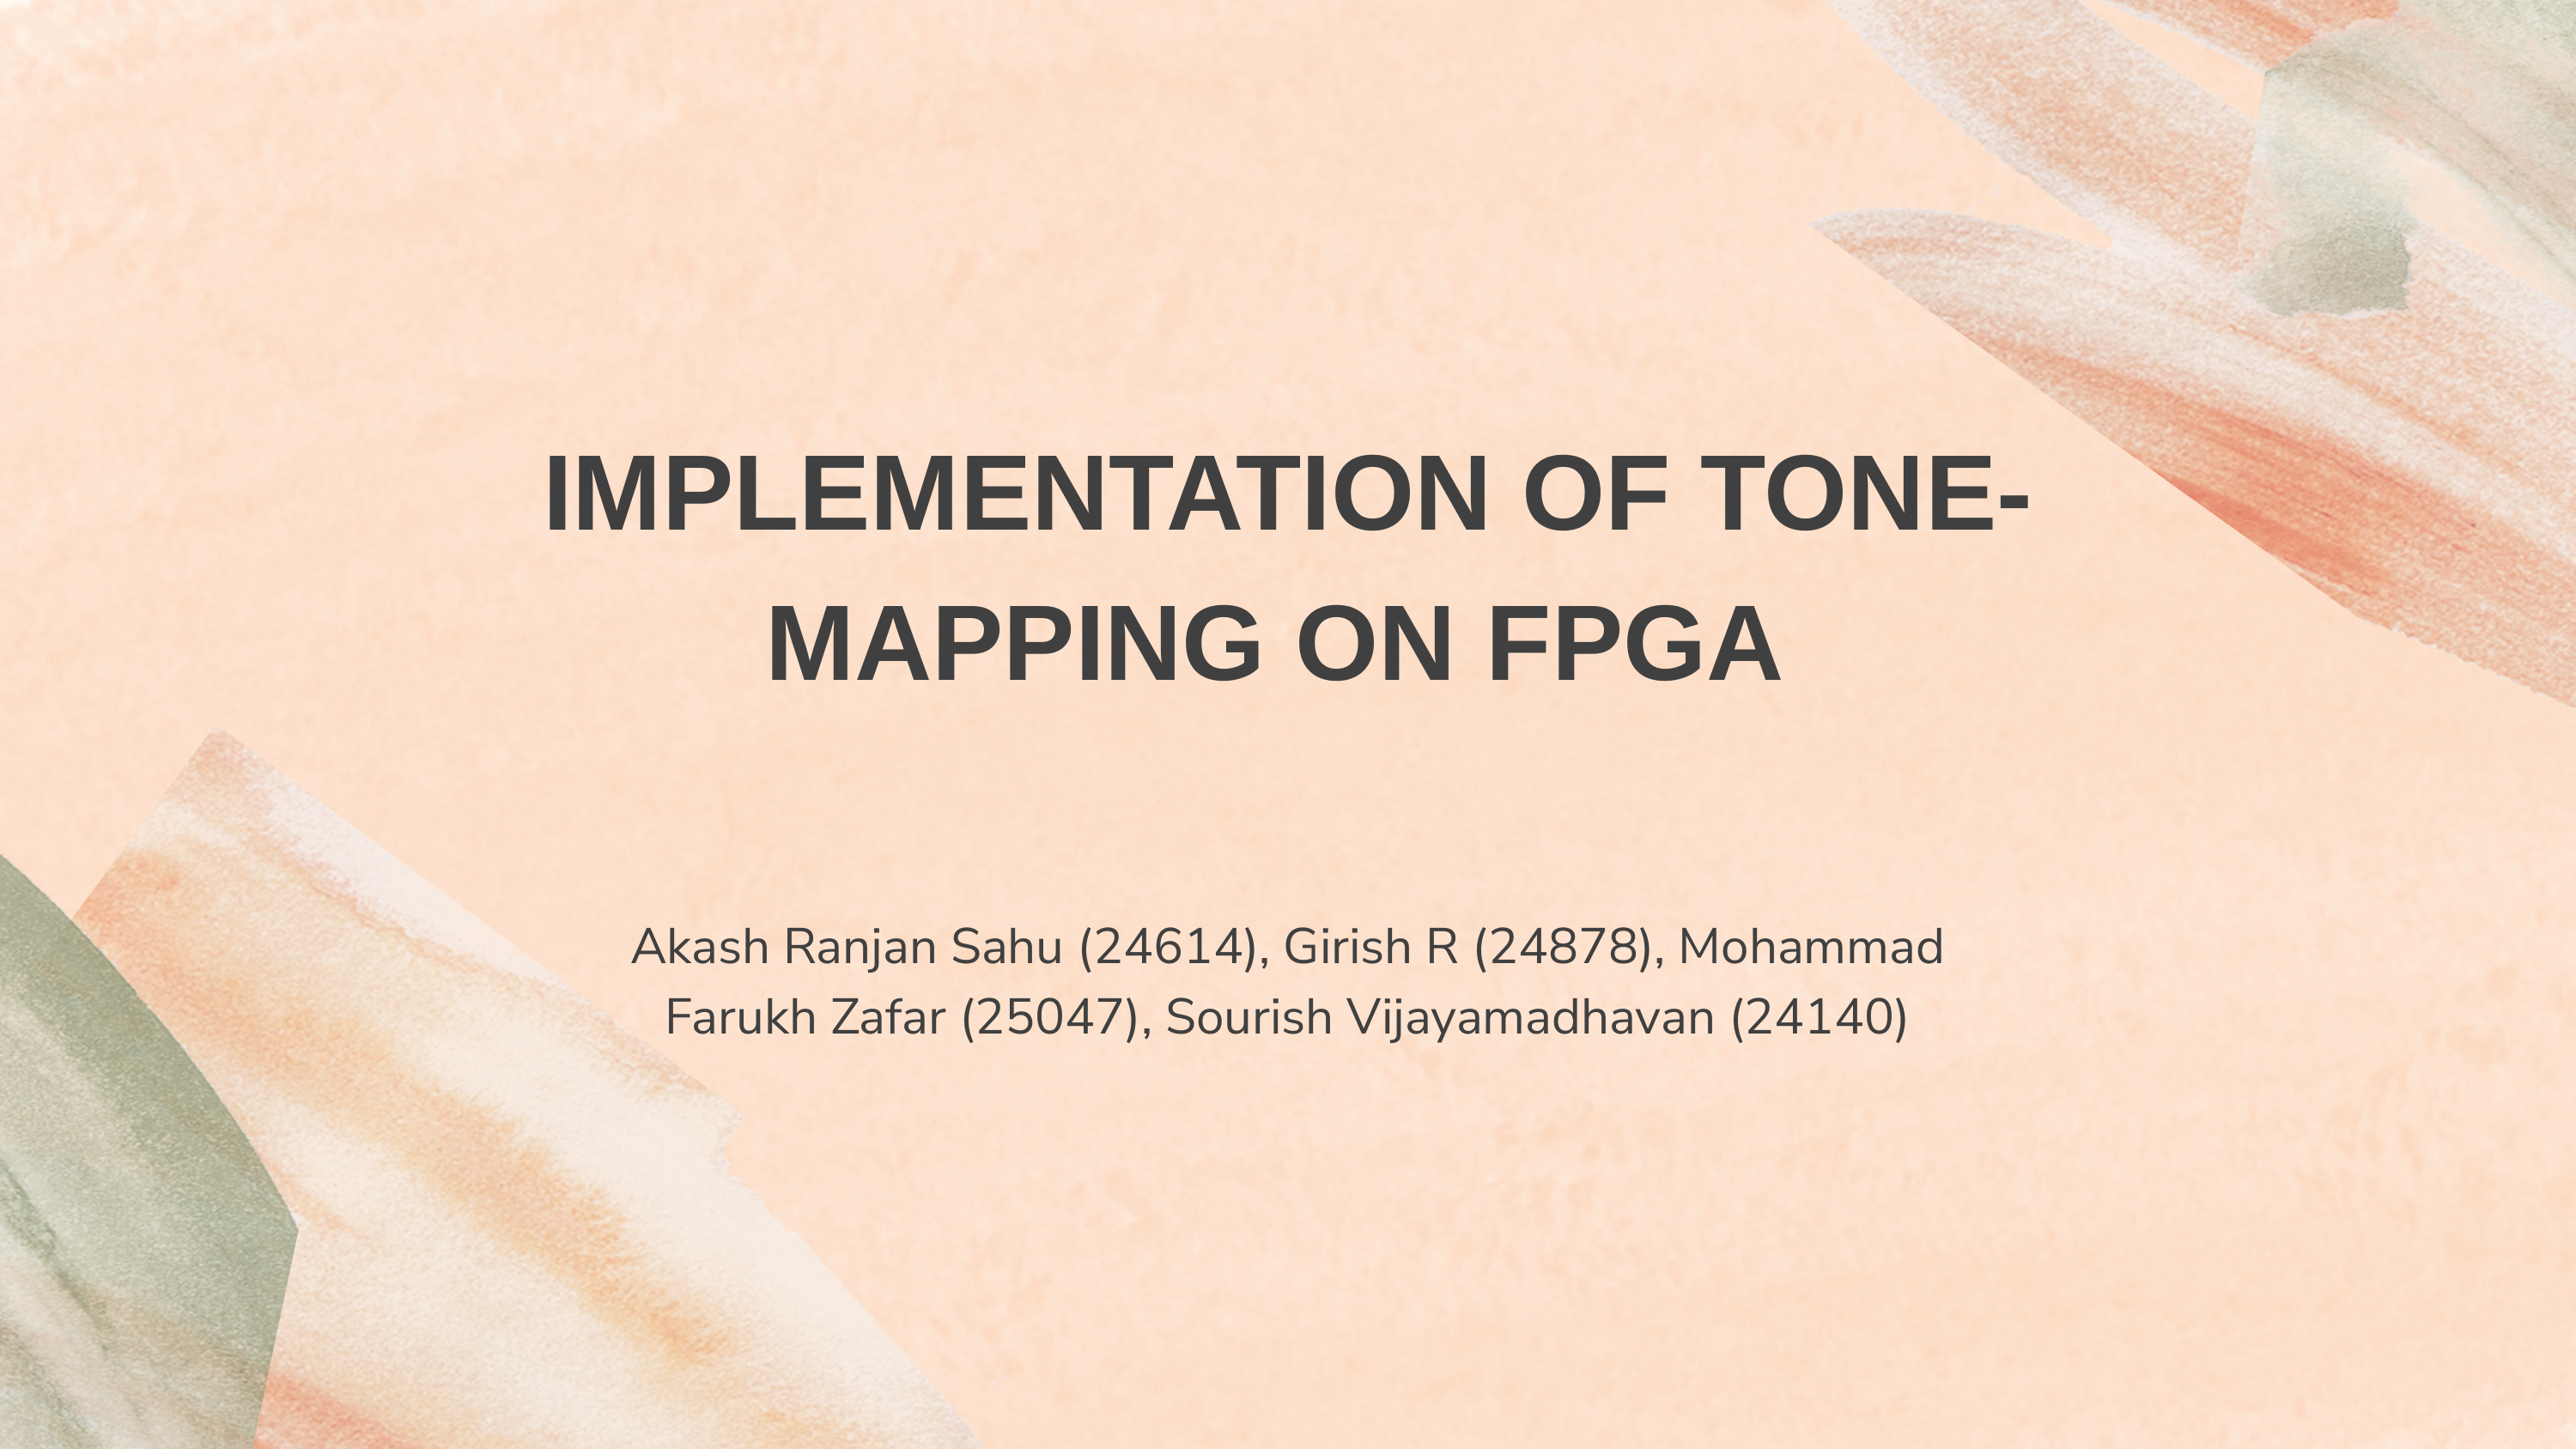

IMPLEMENTATION OF TONE-MAPPING ON FPGA

Akash Ranjan Sahu (24614), Girish R (24878), Mohammad Farukh Zafar (25047), Sourish Vijayamadhavan (24140)